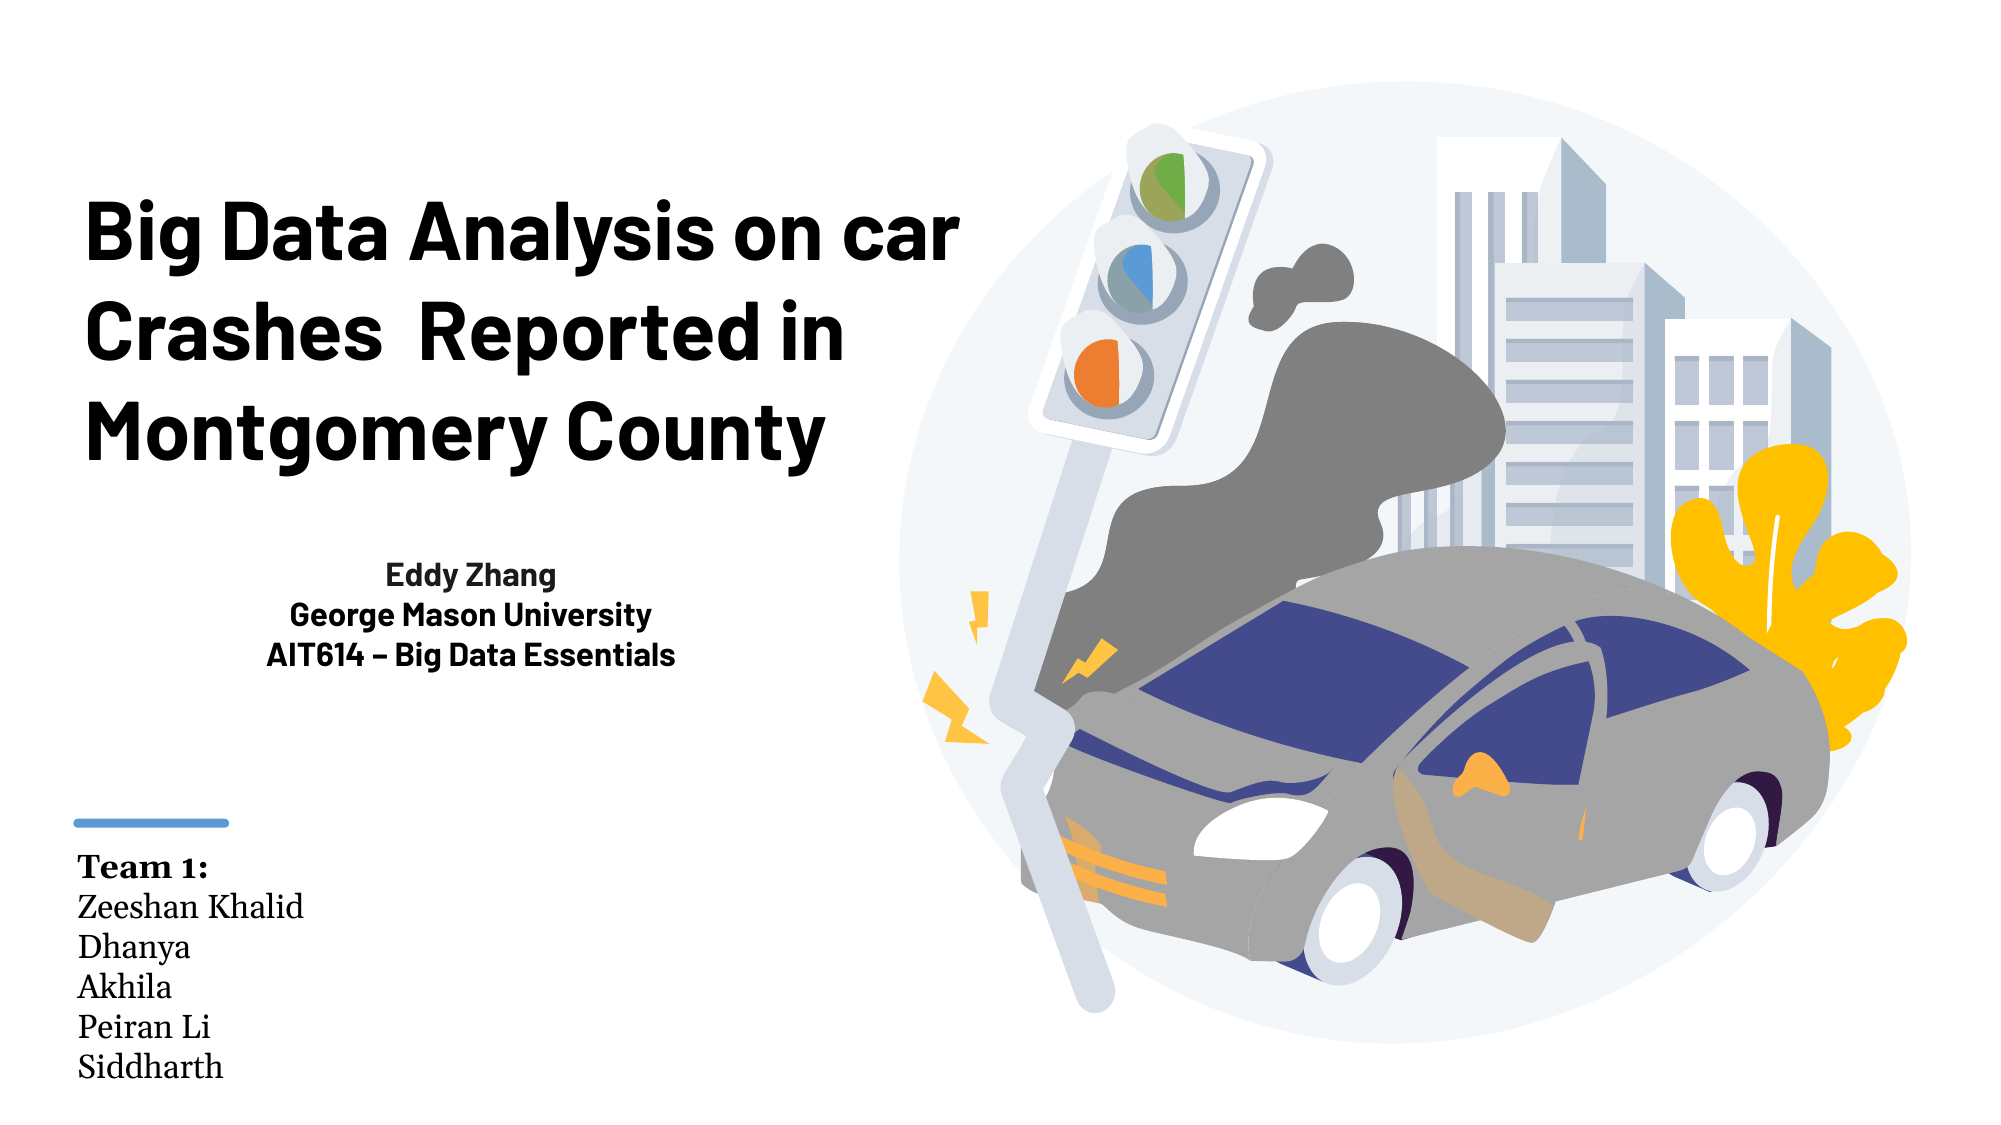

Big Data Analysis on car Crashes  Reported in Montgomery County
Eddy Zhang
George Mason University
AIT614 – Big Data Essentials
Team 1:
Zeeshan Khalid
Dhanya 
Akhila
Peiran Li
Siddharth